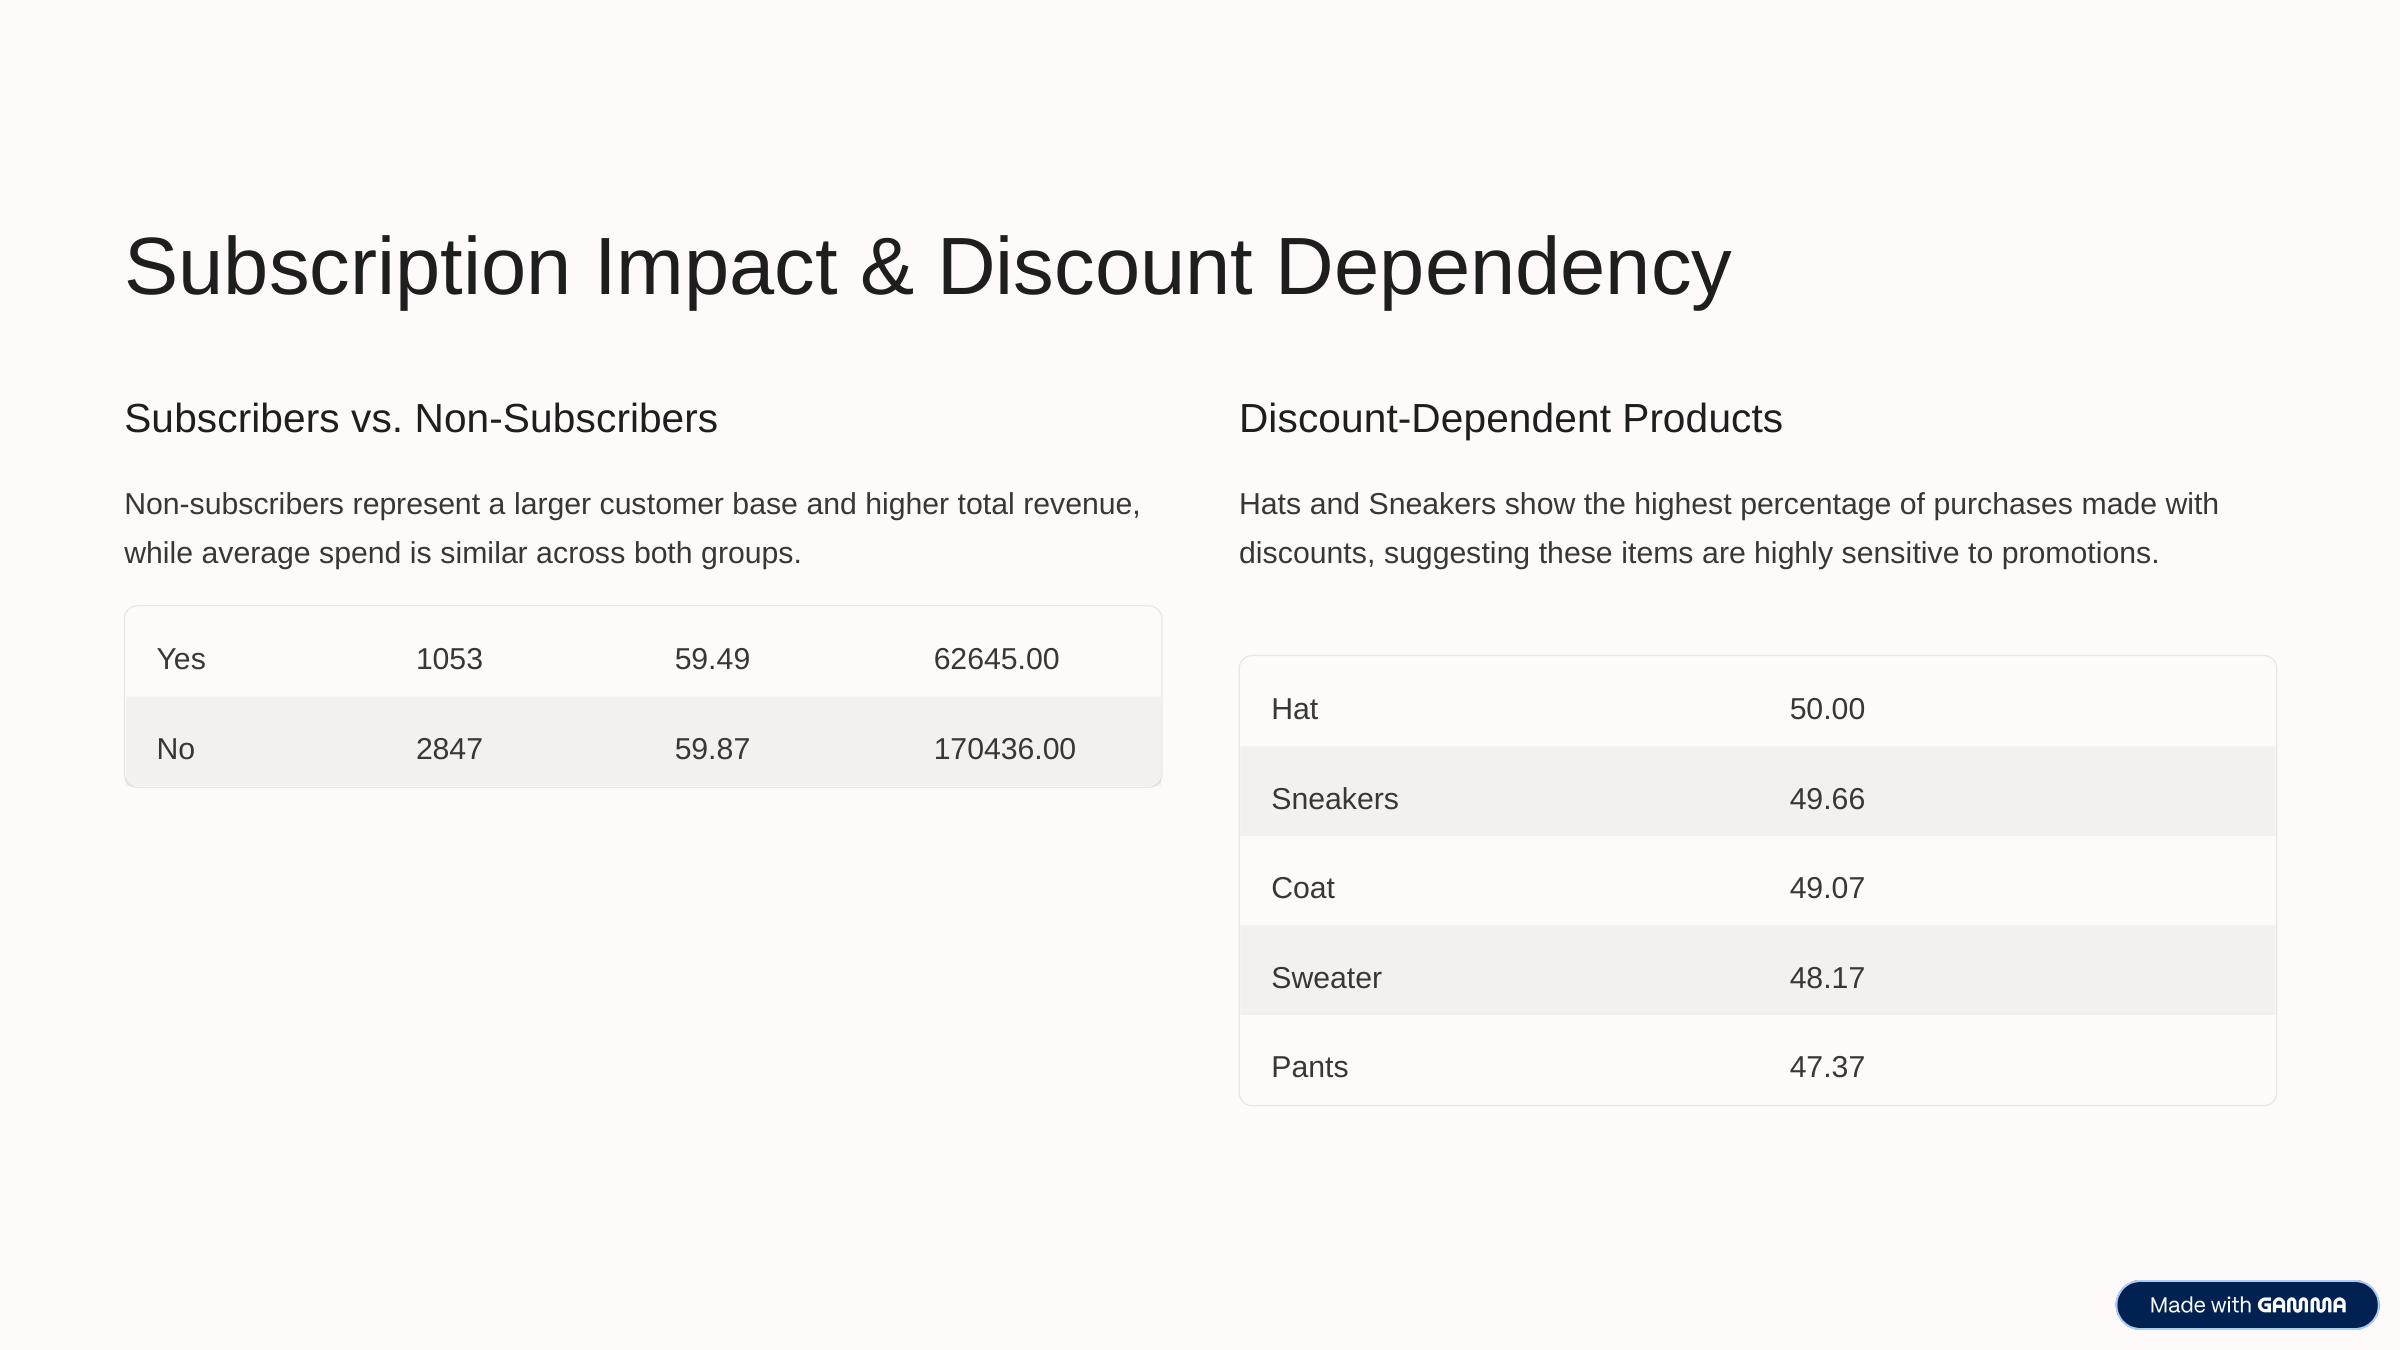

Subscription Impact & Discount Dependency
Subscribers vs. Non-Subscribers
Discount-Dependent Products
Non-subscribers represent a larger customer base and higher total revenue, while average spend is similar across both groups.
Hats and Sneakers show the highest percentage of purchases made with discounts, suggesting these items are highly sensitive to promotions.

Yes
1053
59.49
62645.00

Hat
50.00

No
2847
59.87
170436.00

Sneakers
49.66

Coat
49.07

Sweater
48.17

Pants
47.37